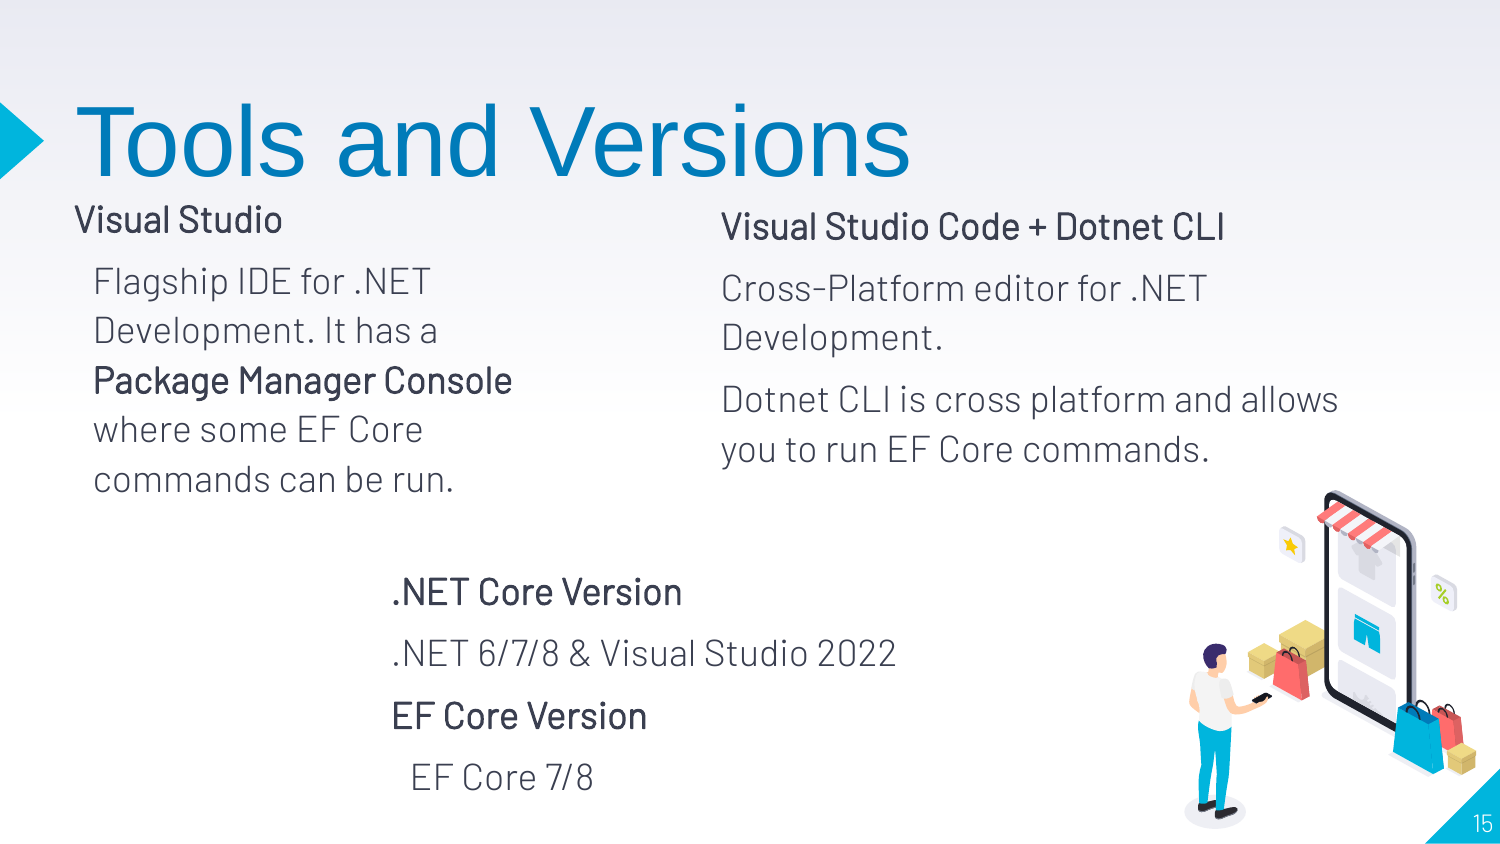

# Tools and Versions
Visual Studio
Flagship IDE for .NET Development. It has a Package Manager Console where some EF Core commands can be run.
Visual Studio Code + Dotnet CLI
Cross-Platform editor for .NET Development.
Dotnet CLI is cross platform and allows you to run EF Core commands.

.NET Core Version
.NET 6/7/8 & Visual Studio 2022
EF Core Version
EF Core 7/8
15